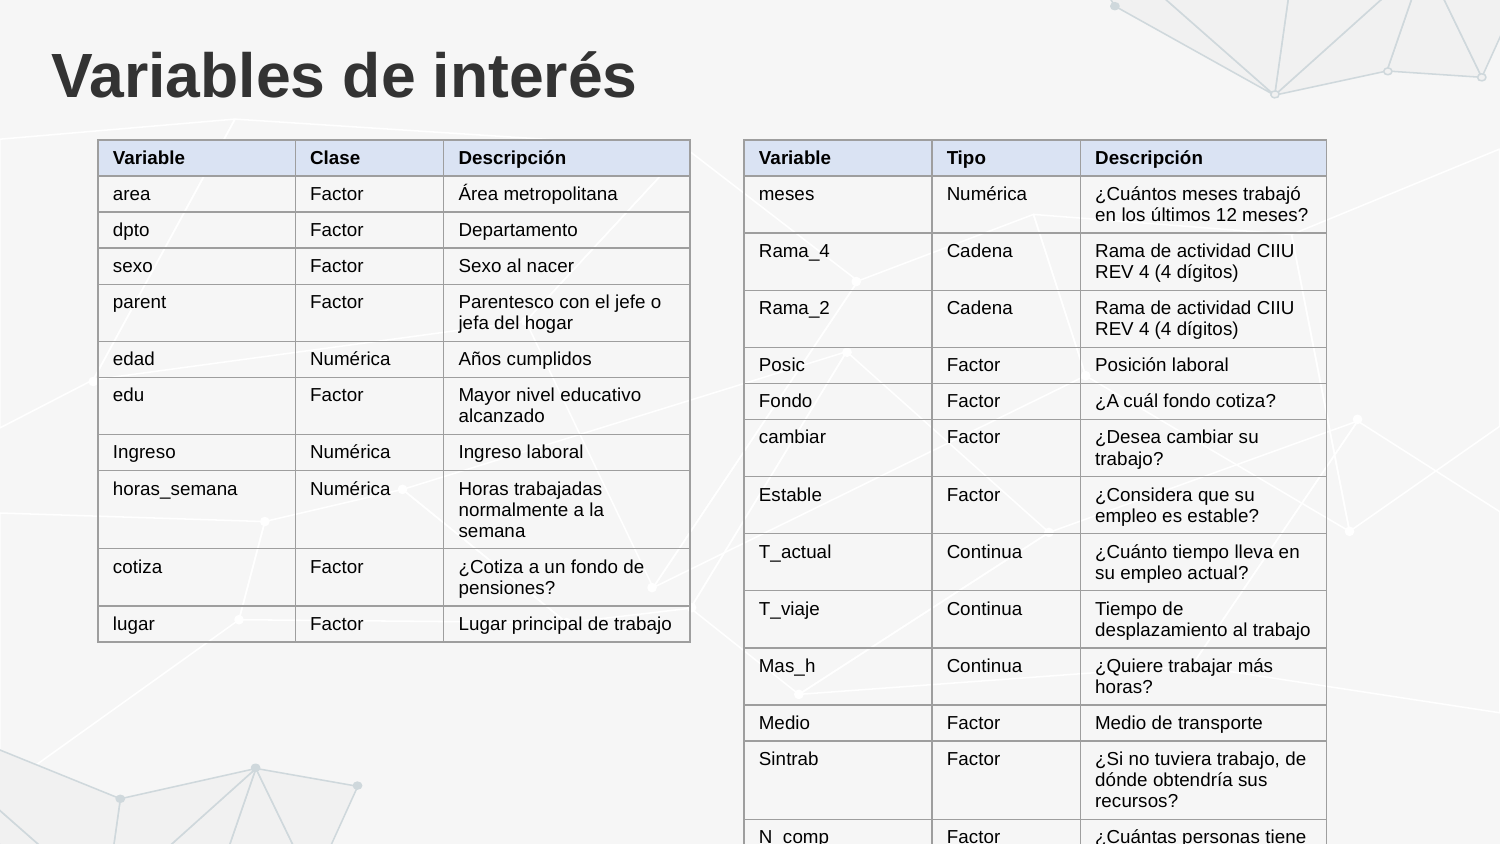

# Variables de interés
| Variable | Clase | Descripción |
| --- | --- | --- |
| area | Factor | Área metropolitana |
| dpto | Factor | Departamento |
| sexo | Factor | Sexo al nacer |
| parent | Factor | Parentesco con el jefe o jefa del hogar |
| edad | Numérica | Años cumplidos |
| edu | Factor | Mayor nivel educativo alcanzado |
| Ingreso | Numérica | Ingreso laboral |
| horas\_semana | Numérica | Horas trabajadas normalmente a la semana |
| cotiza | Factor | ¿Cotiza a un fondo de pensiones? |
| lugar | Factor | Lugar principal de trabajo |
| Variable | Tipo | Descripción |
| --- | --- | --- |
| meses | Numérica | ¿Cuántos meses trabajó en los últimos 12 meses? |
| Rama\_4 | Cadena | Rama de actividad CIIU REV 4 (4 dígitos) |
| Rama\_2 | Cadena | Rama de actividad CIIU REV 4 (4 dígitos) |
| Posic | Factor | Posición laboral |
| Fondo | Factor | ¿A cuál fondo cotiza? |
| cambiar | Factor | ¿Desea cambiar su trabajo? |
| Estable | Factor | ¿Considera que su empleo es estable? |
| T\_actual | Continua | ¿Cuánto tiempo lleva en su empleo actual? |
| T\_viaje | Continua | Tiempo de desplazamiento al trabajo |
| Mas\_h | Continua | ¿Quiere trabajar más horas? |
| Medio | Factor | Medio de transporte |
| Sintrab | Factor | ¿Si no tuviera trabajo, de dónde obtendría sus recursos? |
| N\_comp | Factor | ¿Cuántas personas tiene la empresa donde trabajo? |
| Arl | Factor | ¿Afiliación a ARL? |
| caja | Factor | ¿Afiliación a caja de compensación familiar? |
| actividad | Factor | Actividad económica recodificada |
| Cotiza\_fondo | Factor | Fondo de pensiones recodificado |
| Factor\_exp | Numérica | Factor de expansión |